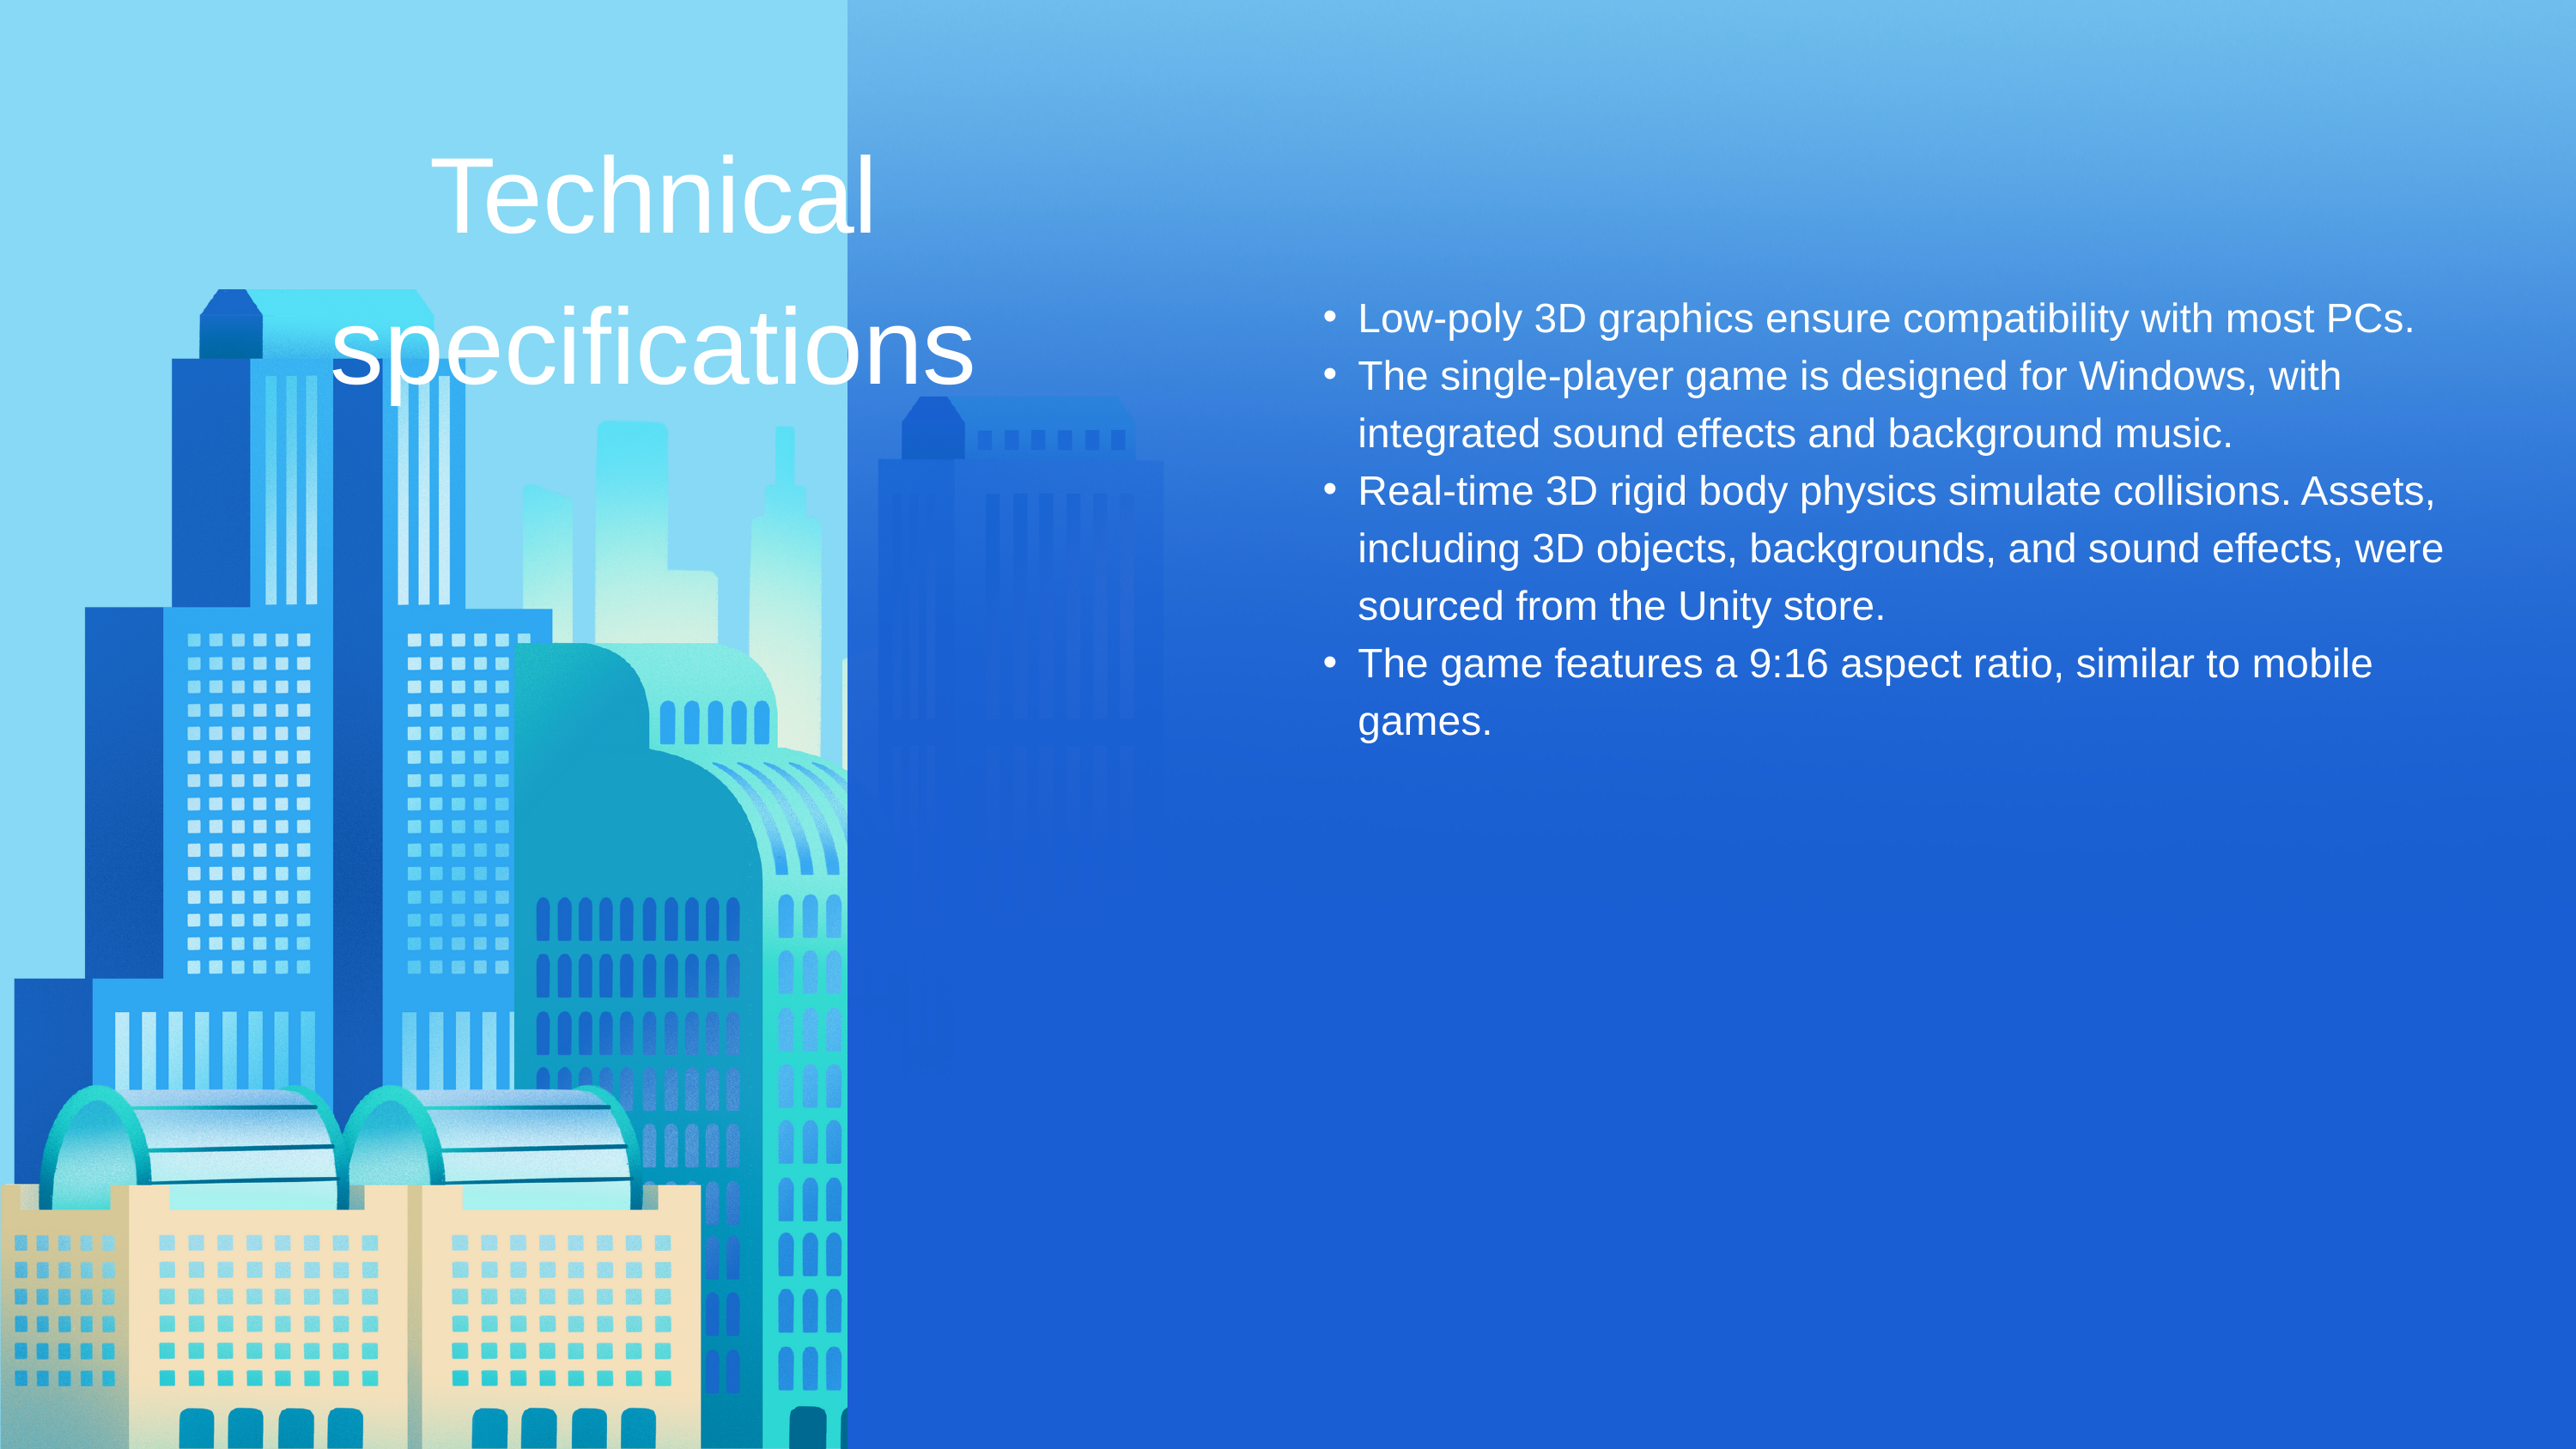

Technical specifications
Low-poly 3D graphics ensure compatibility with most PCs.
The single-player game is designed for Windows, with integrated sound effects and background music.
Real-time 3D rigid body physics simulate collisions. Assets, including 3D objects, backgrounds, and sound effects, were sourced from the Unity store.
The game features a 9:16 aspect ratio, similar to mobile games.